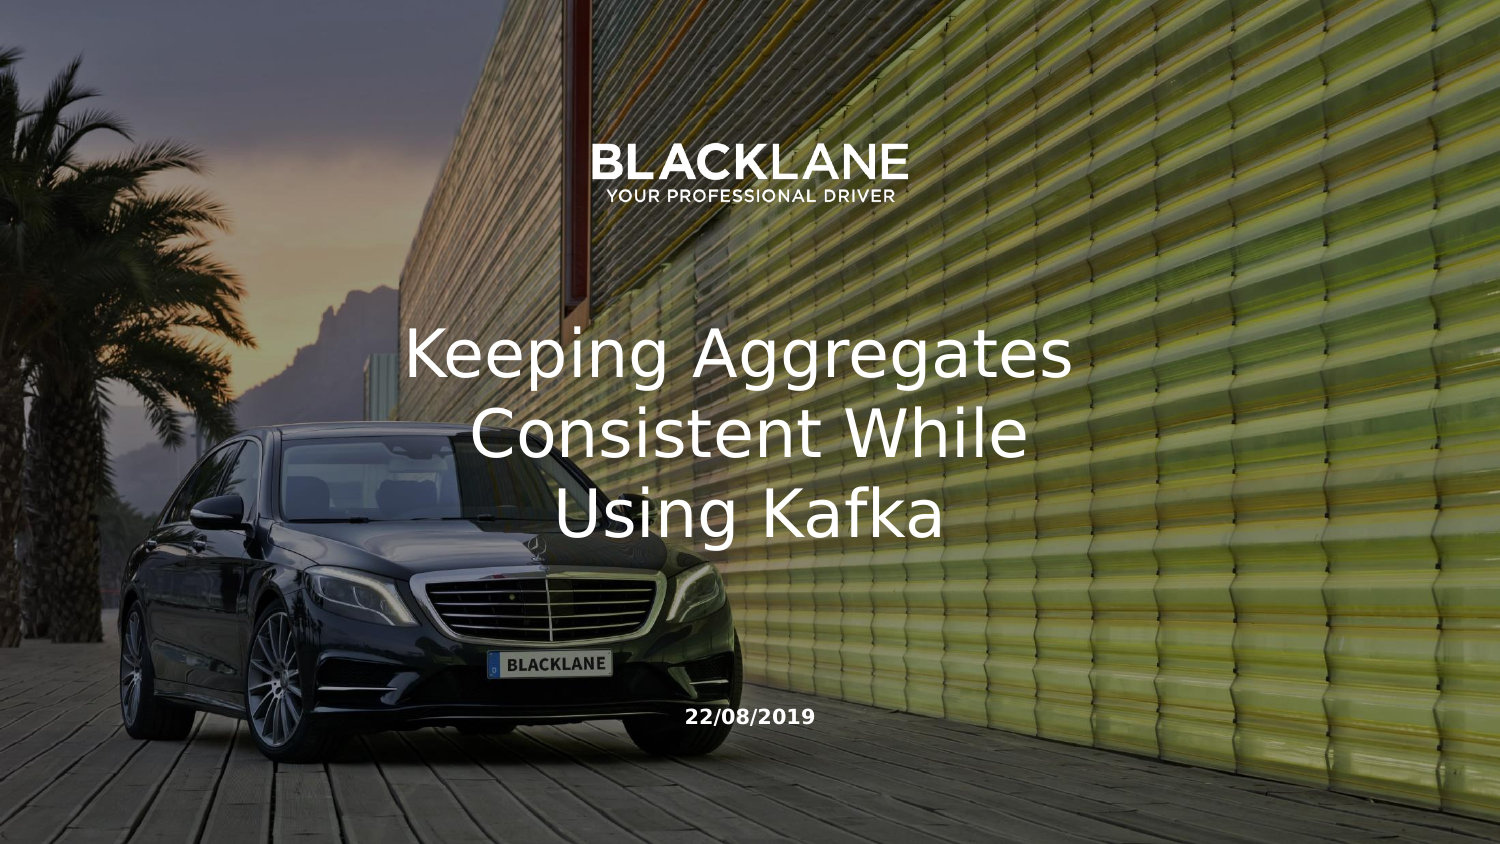

# Keeping Aggregates
Consistent While
Using Kafka

22/08/2019